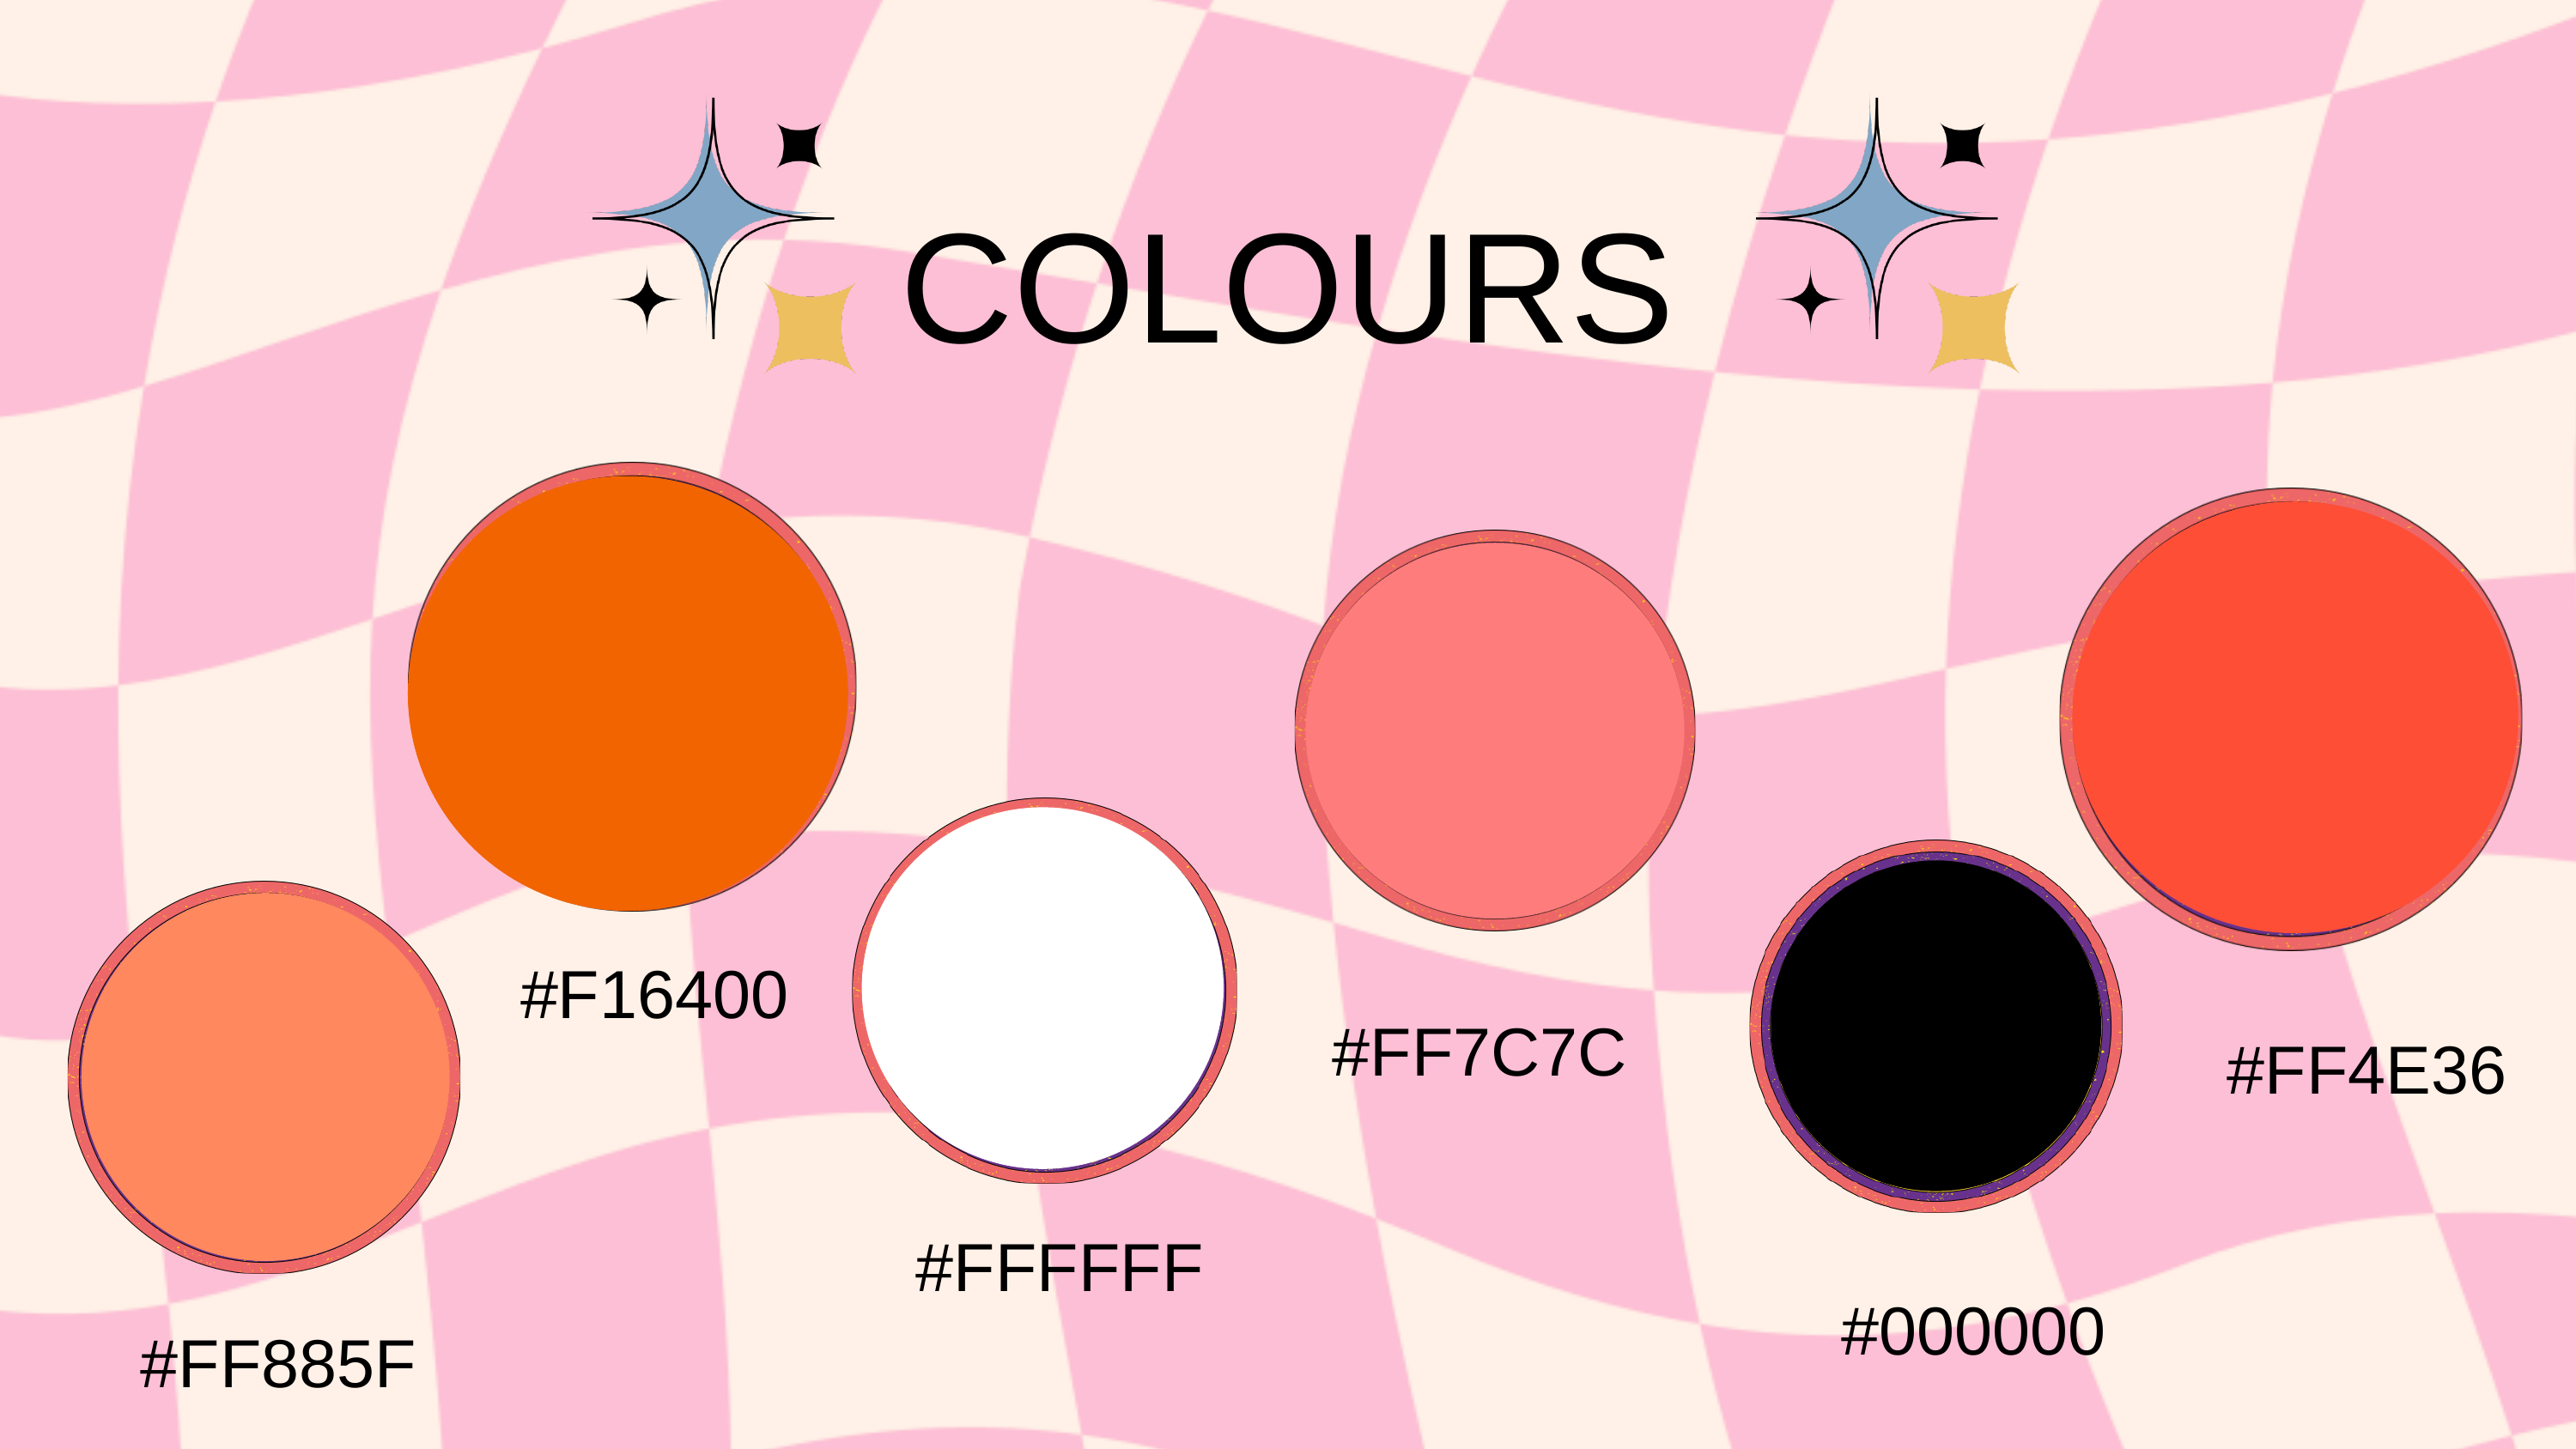

COLOURS

#F16400
#FF7C7C
#FF4E36
#FFFFFF
#000000
#FF885F